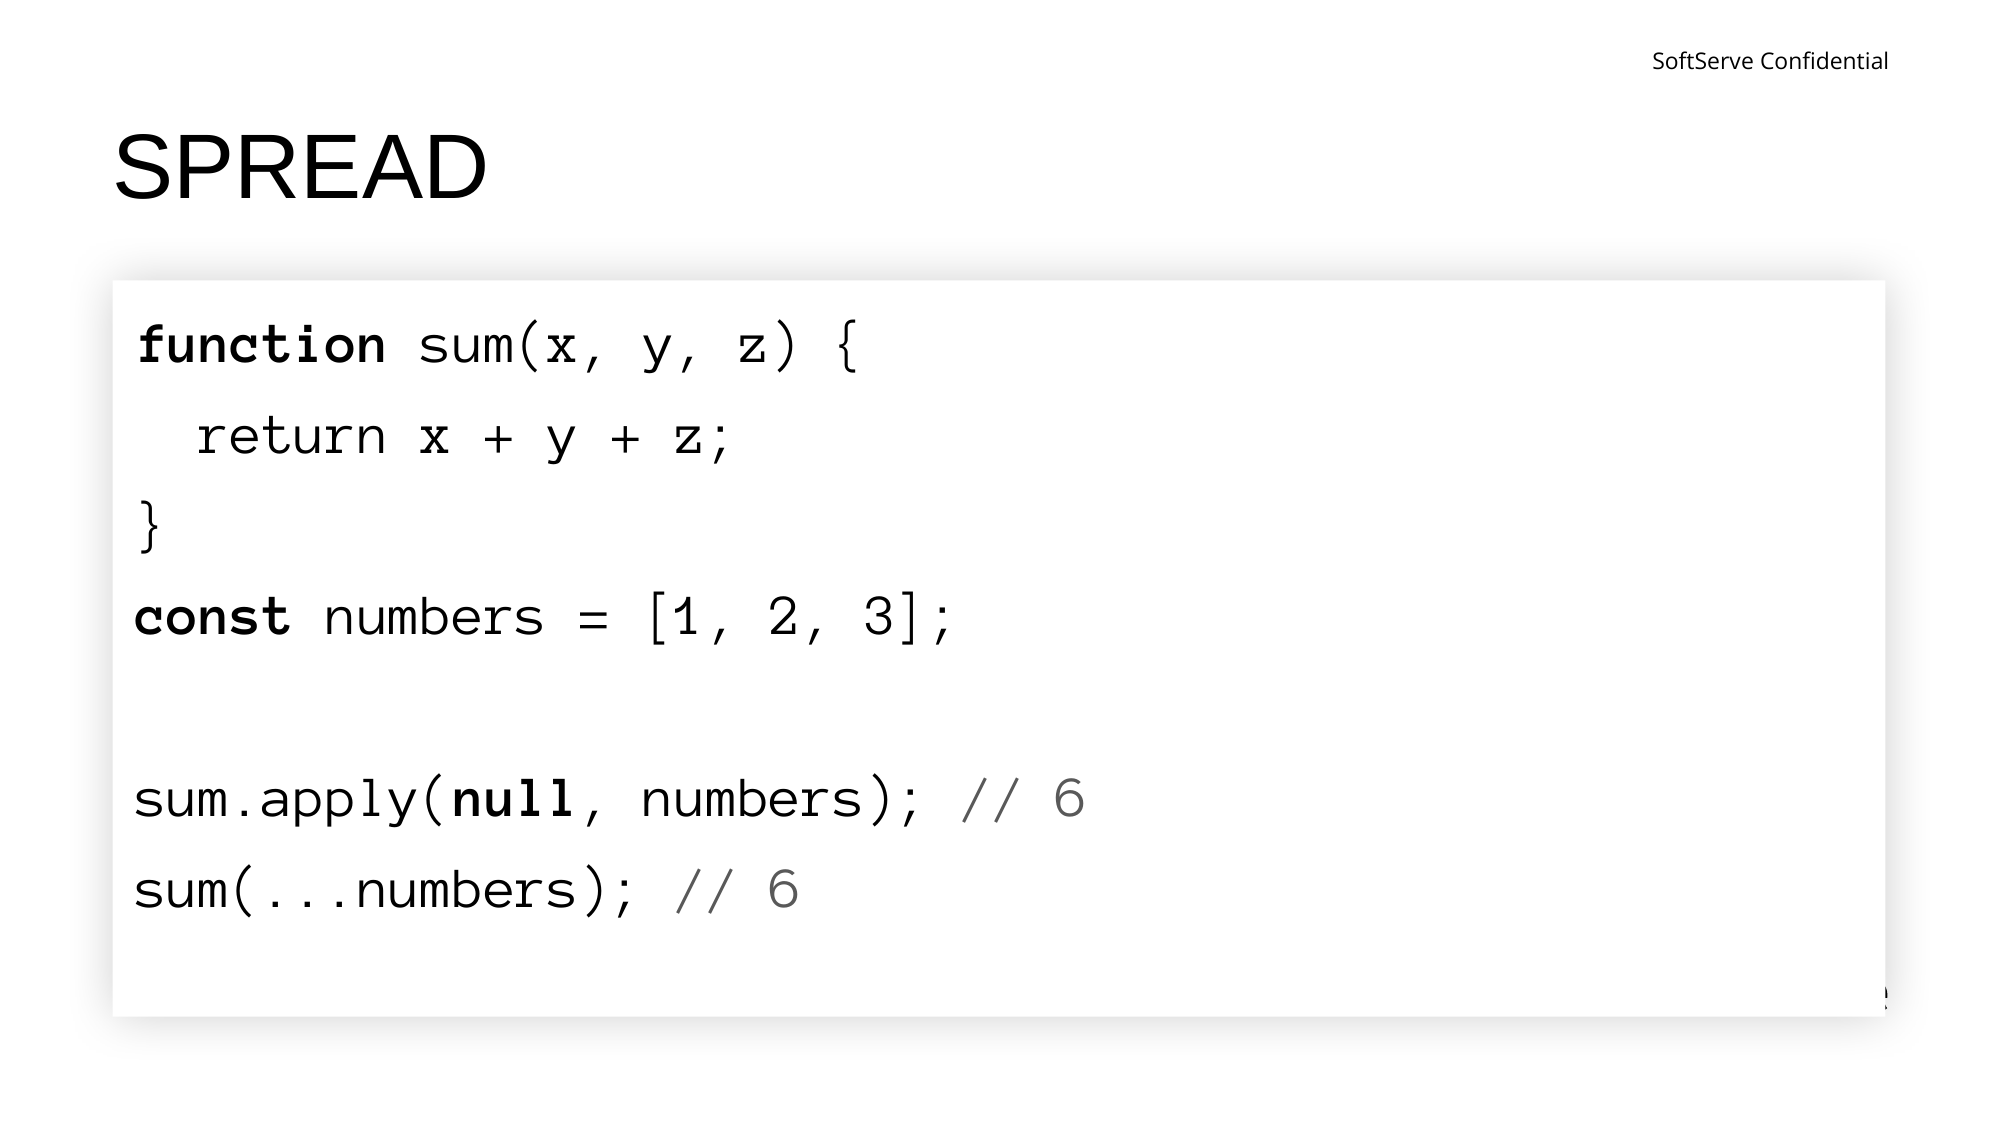

# SPREAD
function sum(x, y, z) {
  return x + y + z;
}
const numbers = [1, 2, 3];

sum.apply(null, numbers); // 6
sum(...numbers); // 6